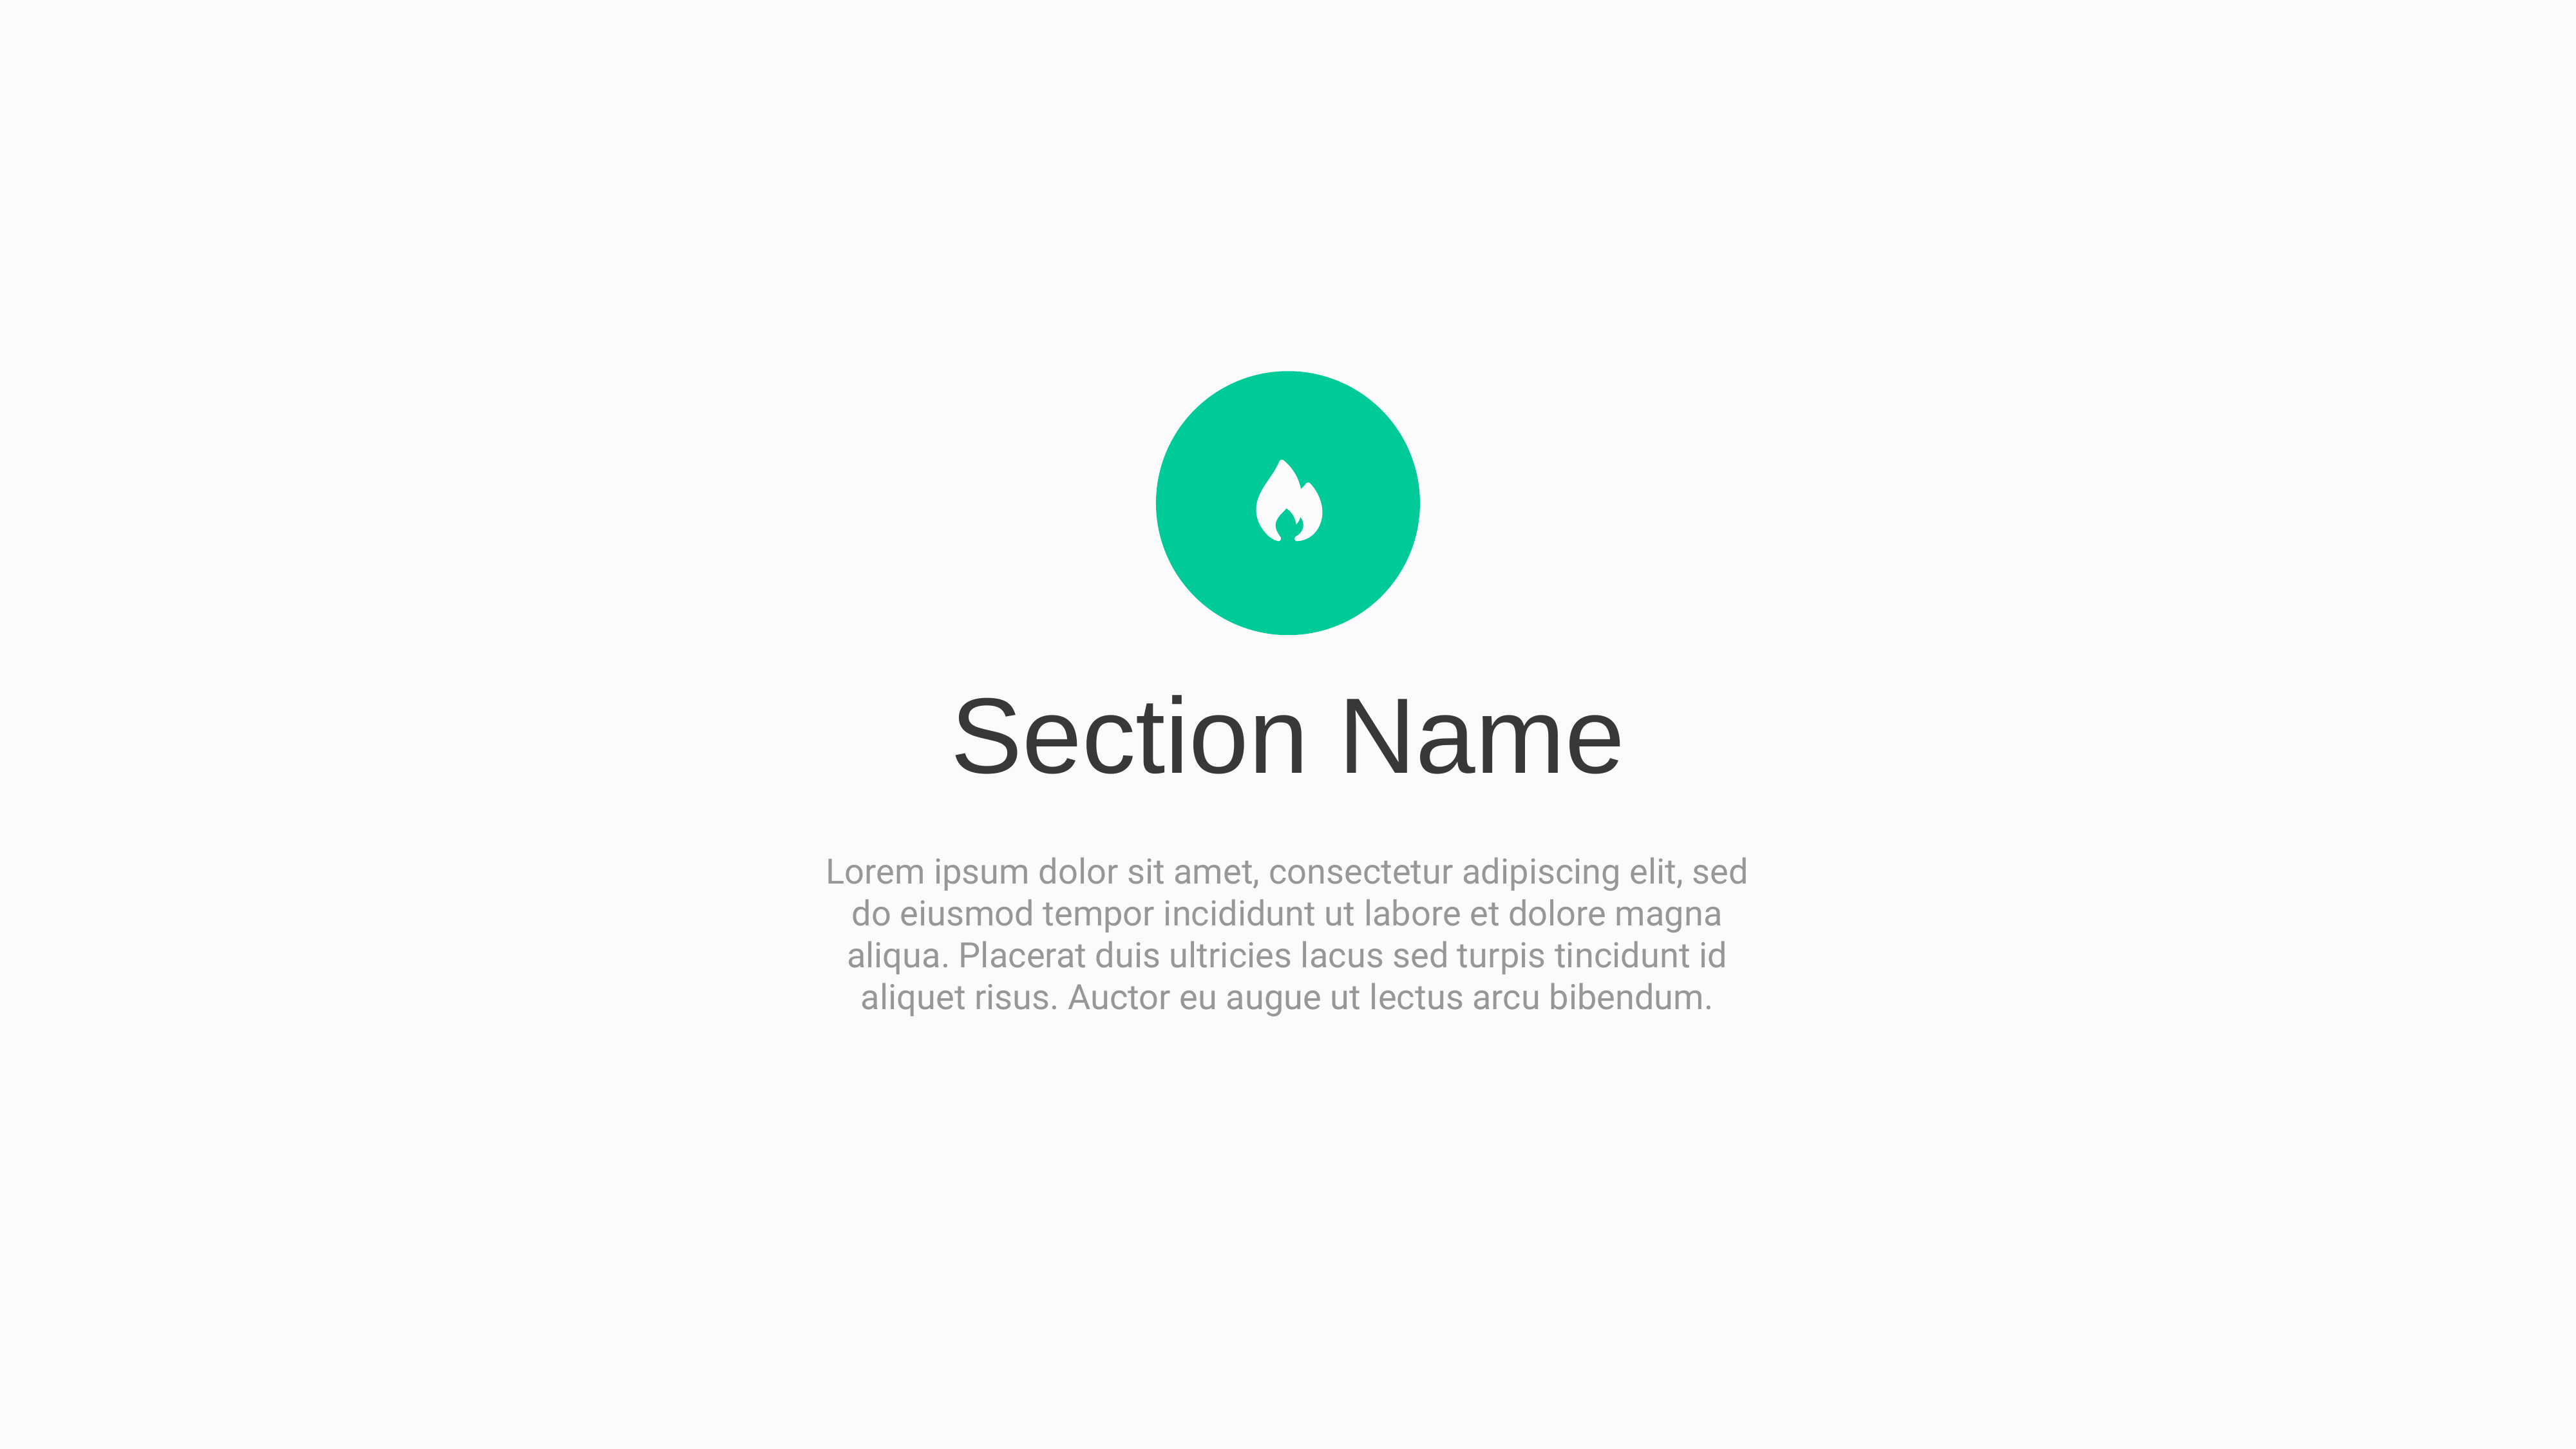

Section Name
Lorem ipsum dolor sit amet, consectetur adipiscing elit, sed do eiusmod tempor incididunt ut labore et dolore magna aliqua. Placerat duis ultricies lacus sed turpis tincidunt id aliquet risus. Auctor eu augue ut lectus arcu bibendum.